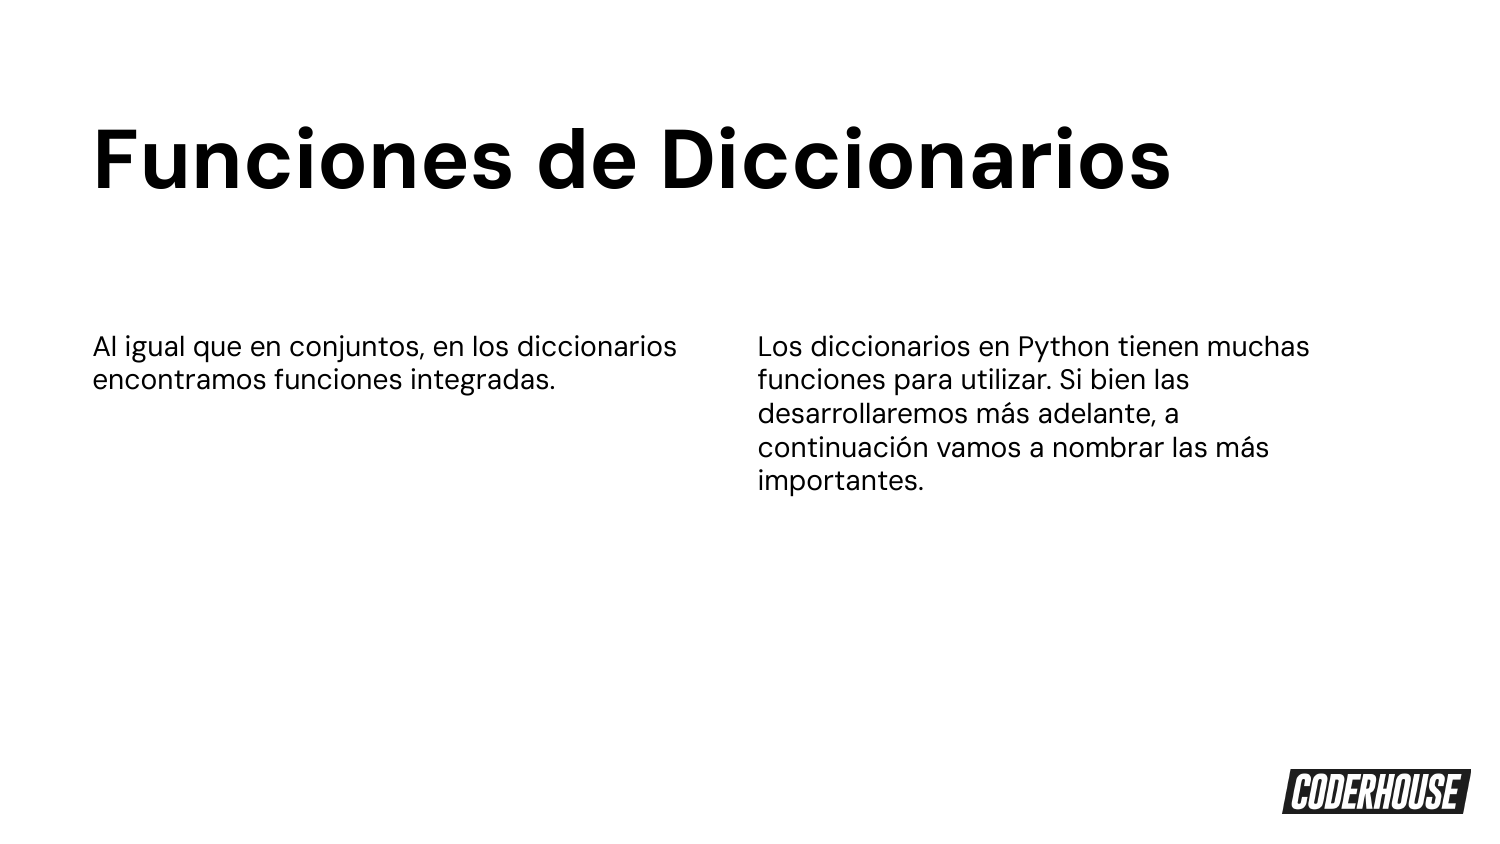

Funciones de Diccionarios
Al igual que en conjuntos, en los diccionarios encontramos funciones integradas.

Los diccionarios en Python tienen muchas funciones para utilizar. Si bien las desarrollaremos más adelante, a continuación vamos a nombrar las más importantes.